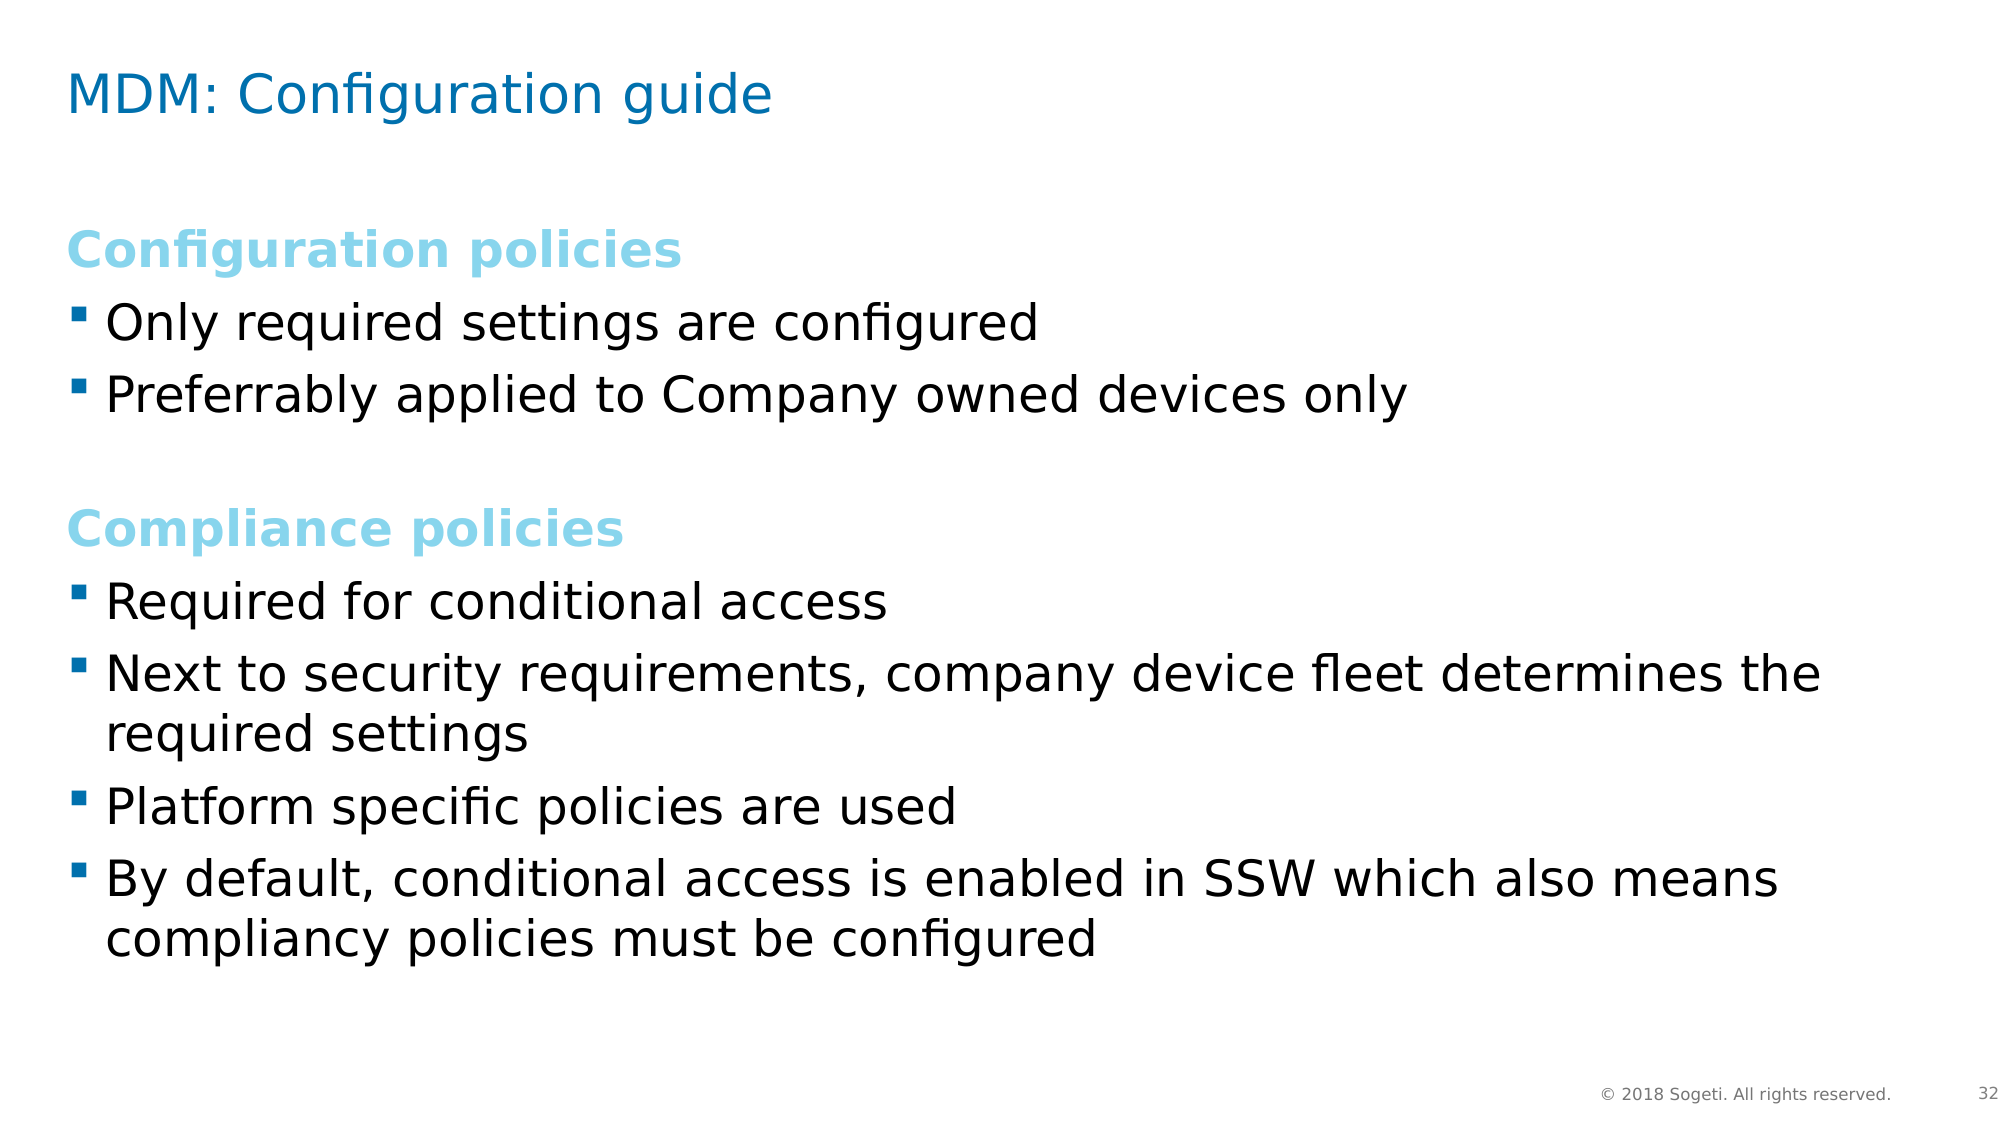

# MDM: Configuration guide
Configuration policies
Only required settings are configured
Preferrably applied to Company owned devices only

Compliance policies
Required for conditional access
Next to security requirements, company device fleet determines the required settings
Platform specific policies are used
By default, conditional access is enabled in SSW which also means compliancy policies must be configured